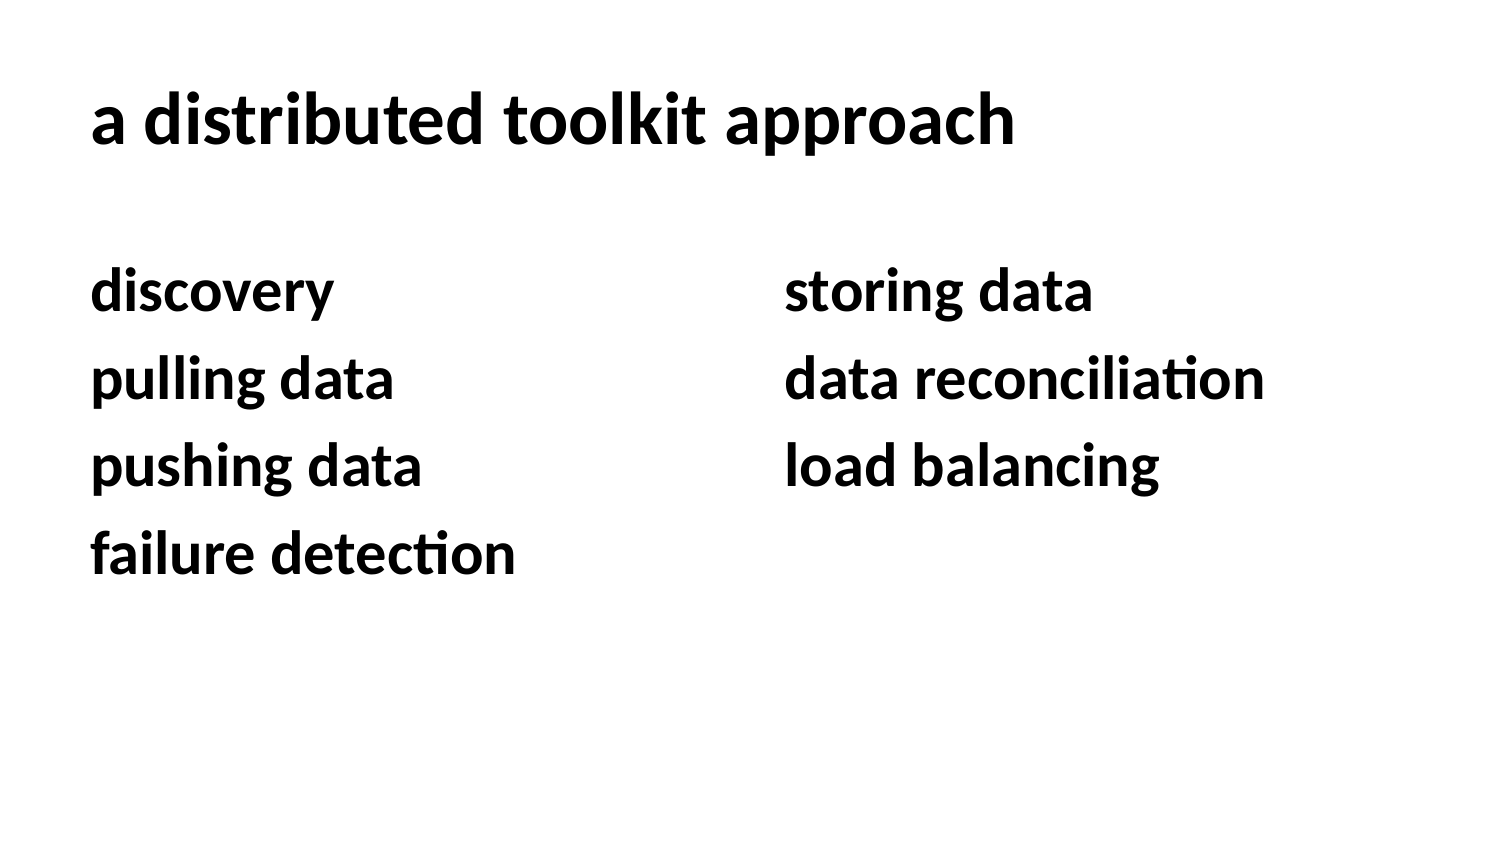

# a distributed toolkit approach
discovery
pulling data
pushing data
failure detection

storing data
data reconciliation
load balancing